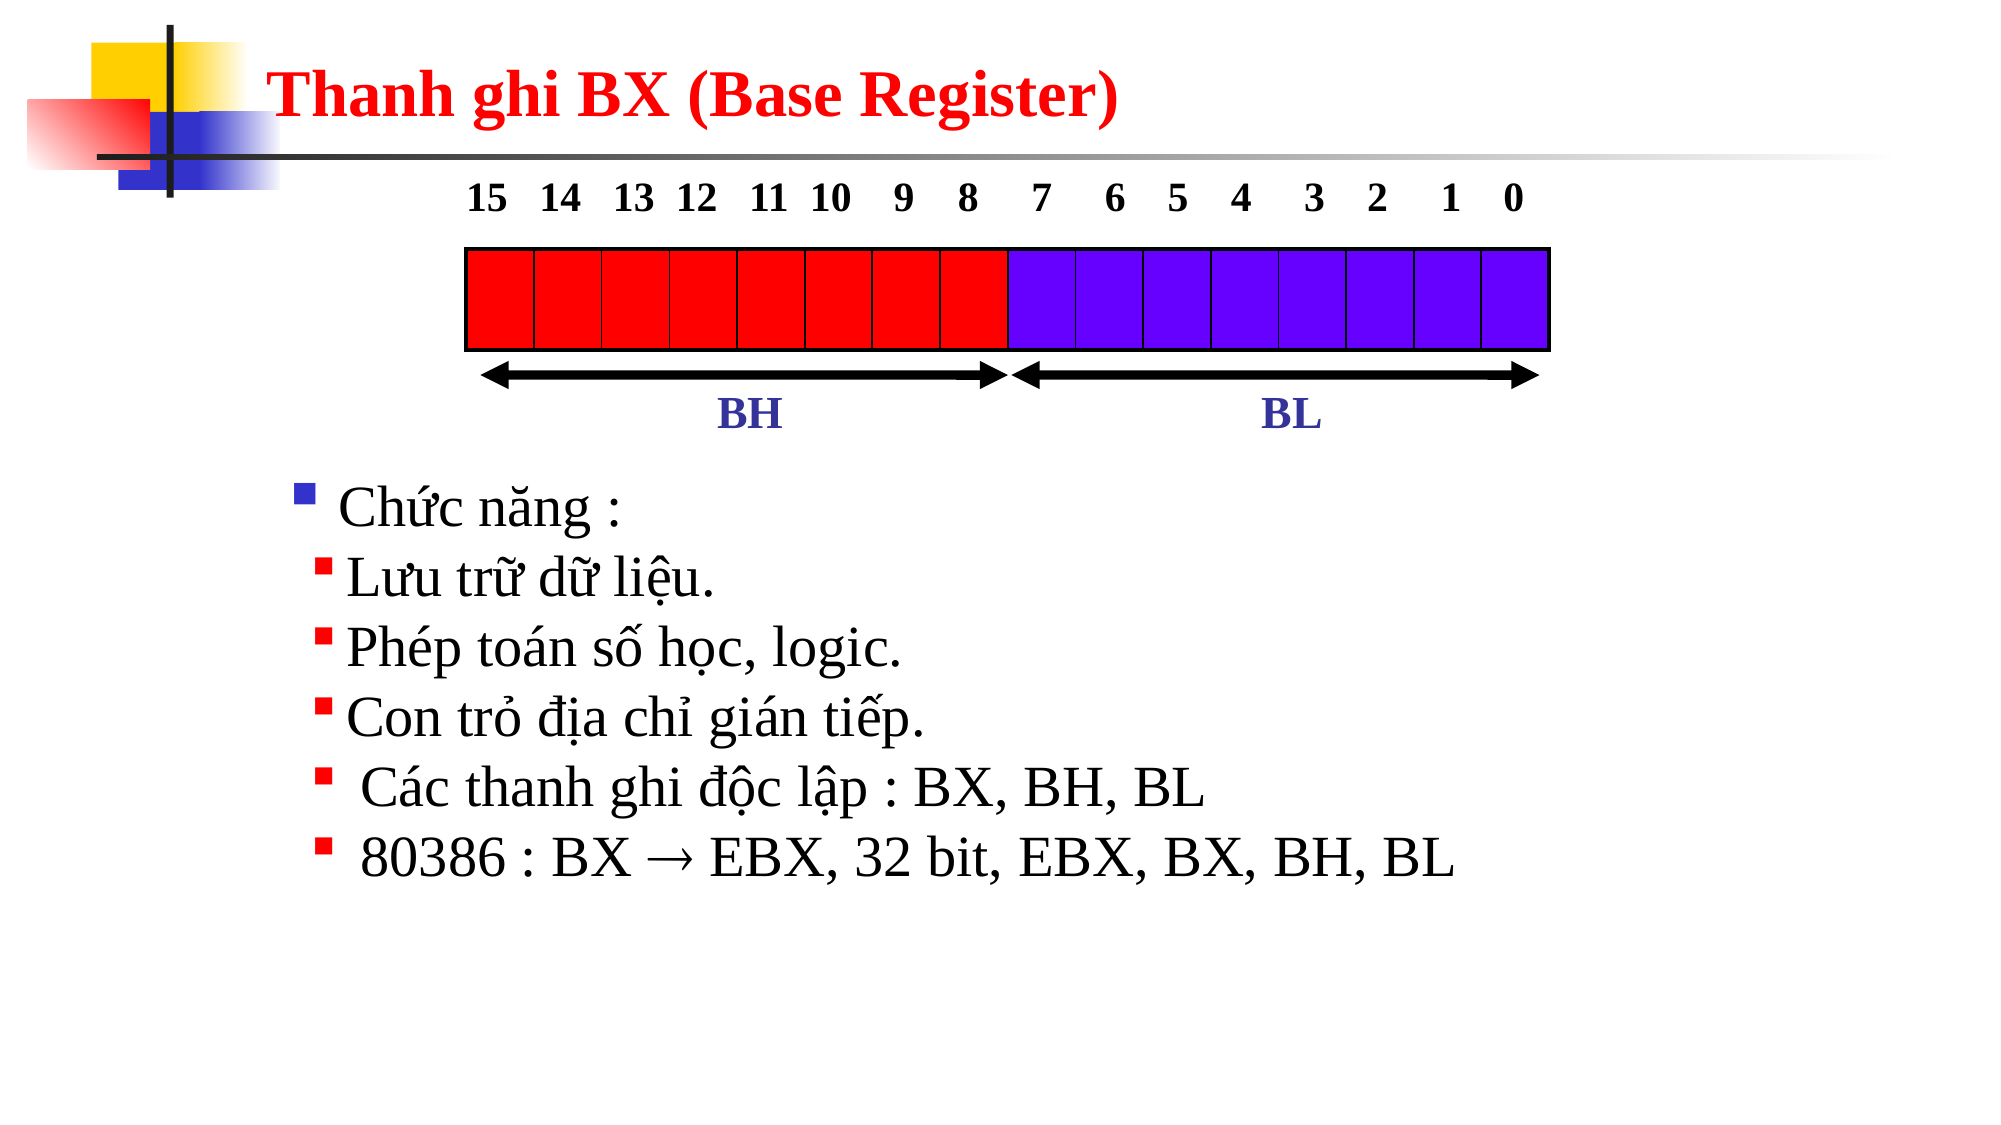

# Thanh ghi BX (Base Register)
15   14   13  12   11  10    9	    8     7     6    5    4     3    2     1    0

|  |  |  |  |  |  |  |  |  |  |  |  |  |  |  |  |
| --- | --- | --- | --- | --- | --- | --- | --- | --- | --- | --- | --- | --- | --- | --- | --- |

BH

BL
 Chức năng :
Lưu trữ dữ liệu.
Phép toán số học, logic.
Con trỏ địa chỉ gián tiếp.
 Các thanh ghi độc lập : BX, BH, BL
 80386 : BX → EBX, 32 bit, EBX, BX, BH, BL